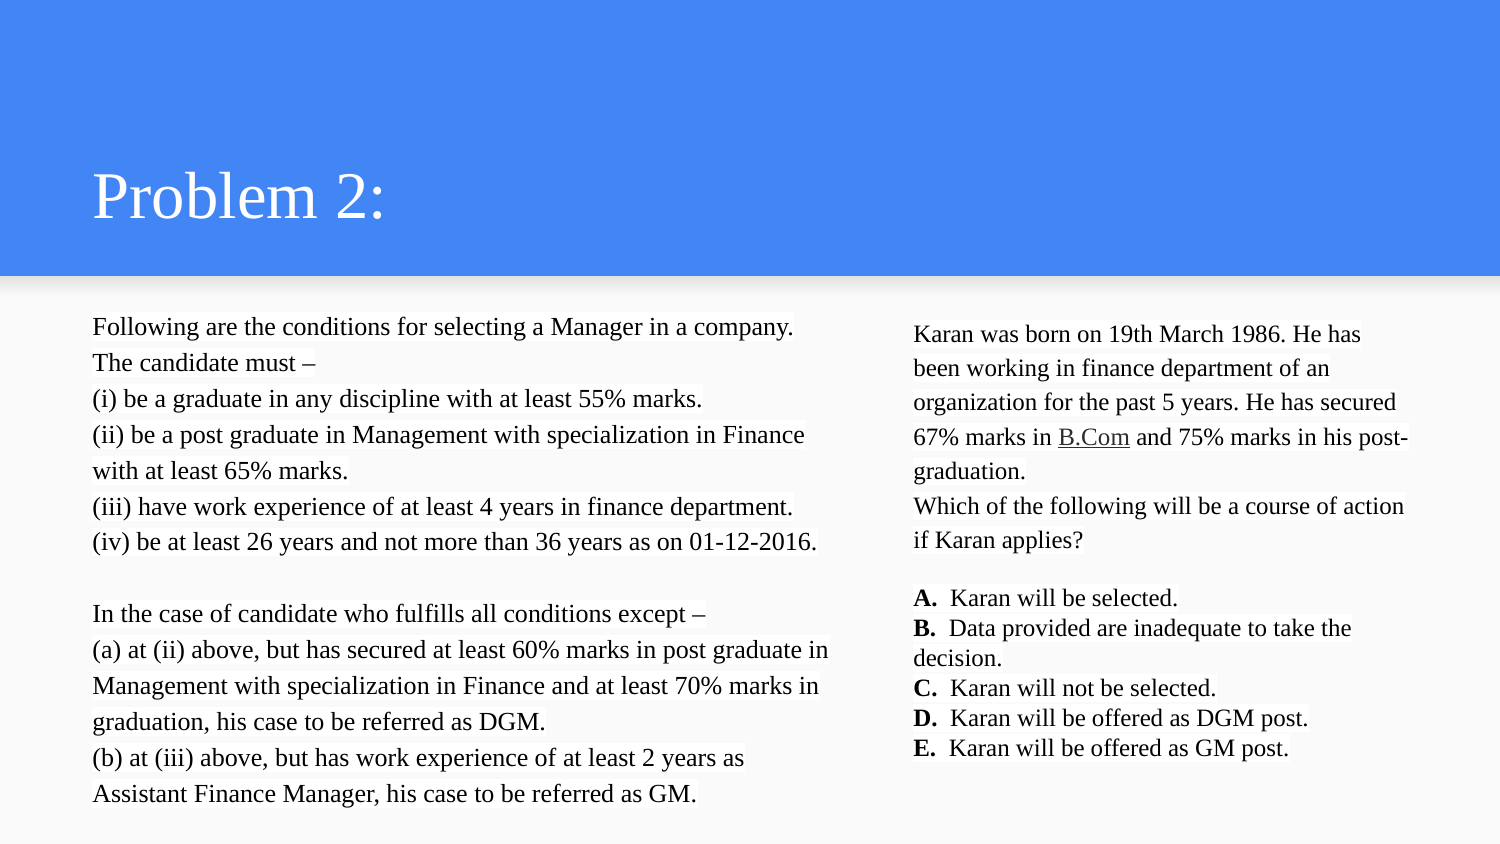

# Problem 2:
Following are the conditions for selecting a Manager in a company.
The candidate must –
(i) be a graduate in any discipline with at least 55% marks.
(ii) be a post graduate in Management with specialization in Finance with at least 65% marks.
(iii) have work experience of at least 4 years in finance department.
(iv) be at least 26 years and not more than 36 years as on 01-12-2016.

In the case of candidate who fulfills all conditions except –
(a) at (ii) above, but has secured at least 60% marks in post graduate in Management with specialization in Finance and at least 70% marks in graduation, his case to be referred as DGM.
(b) at (iii) above, but has work experience of at least 2 years as Assistant Finance Manager, his case to be referred as GM.
Karan was born on 19th March 1986. He has been working in finance department of an organization for the past 5 years. He has secured 67% marks in B.Com and 75% marks in his post-graduation.
Which of the following will be a course of action if Karan applies?
A.  Karan will be selected.
B.  Data provided are inadequate to take the decision.
C.  Karan will not be selected.
D.  Karan will be offered as DGM post.
E.  Karan will be offered as GM post.